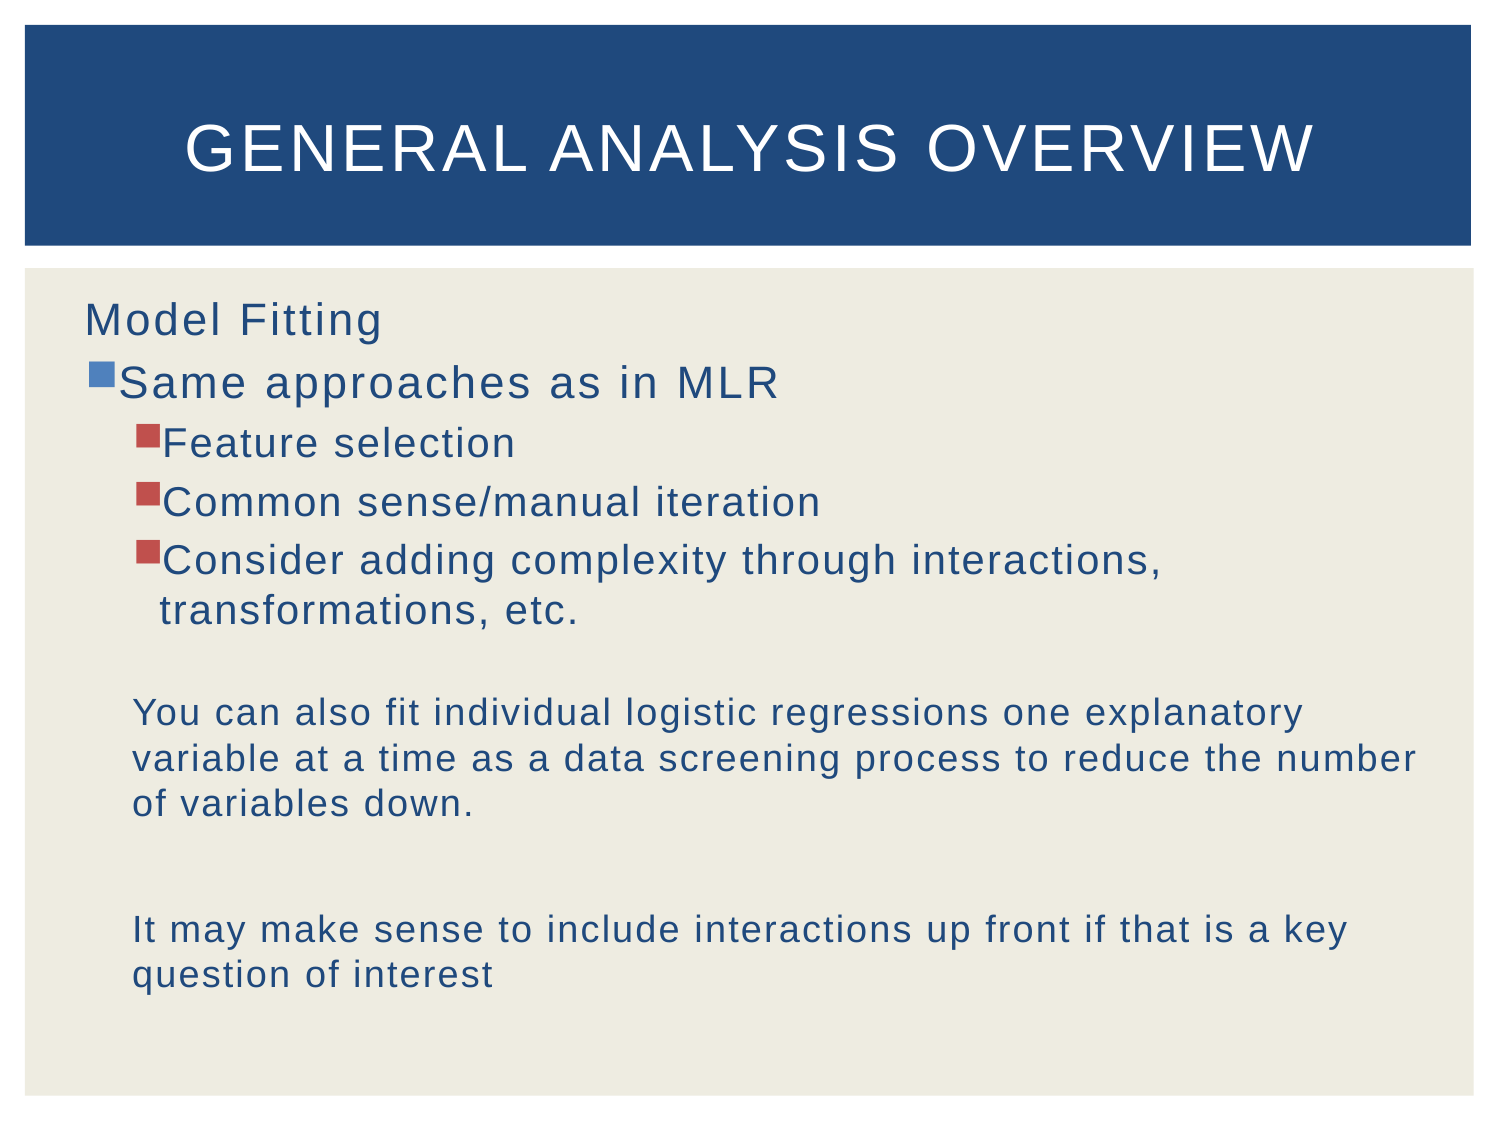

# General analysis Overview
Model Fitting
Same approaches as in MLR
Feature selection
Common sense/manual iteration
Consider adding complexity through interactions, transformations, etc.

You can also fit individual logistic regressions one explanatory variable at a time as a data screening process to reduce the number of variables down.

It may make sense to include interactions up front if that is a key question of interest